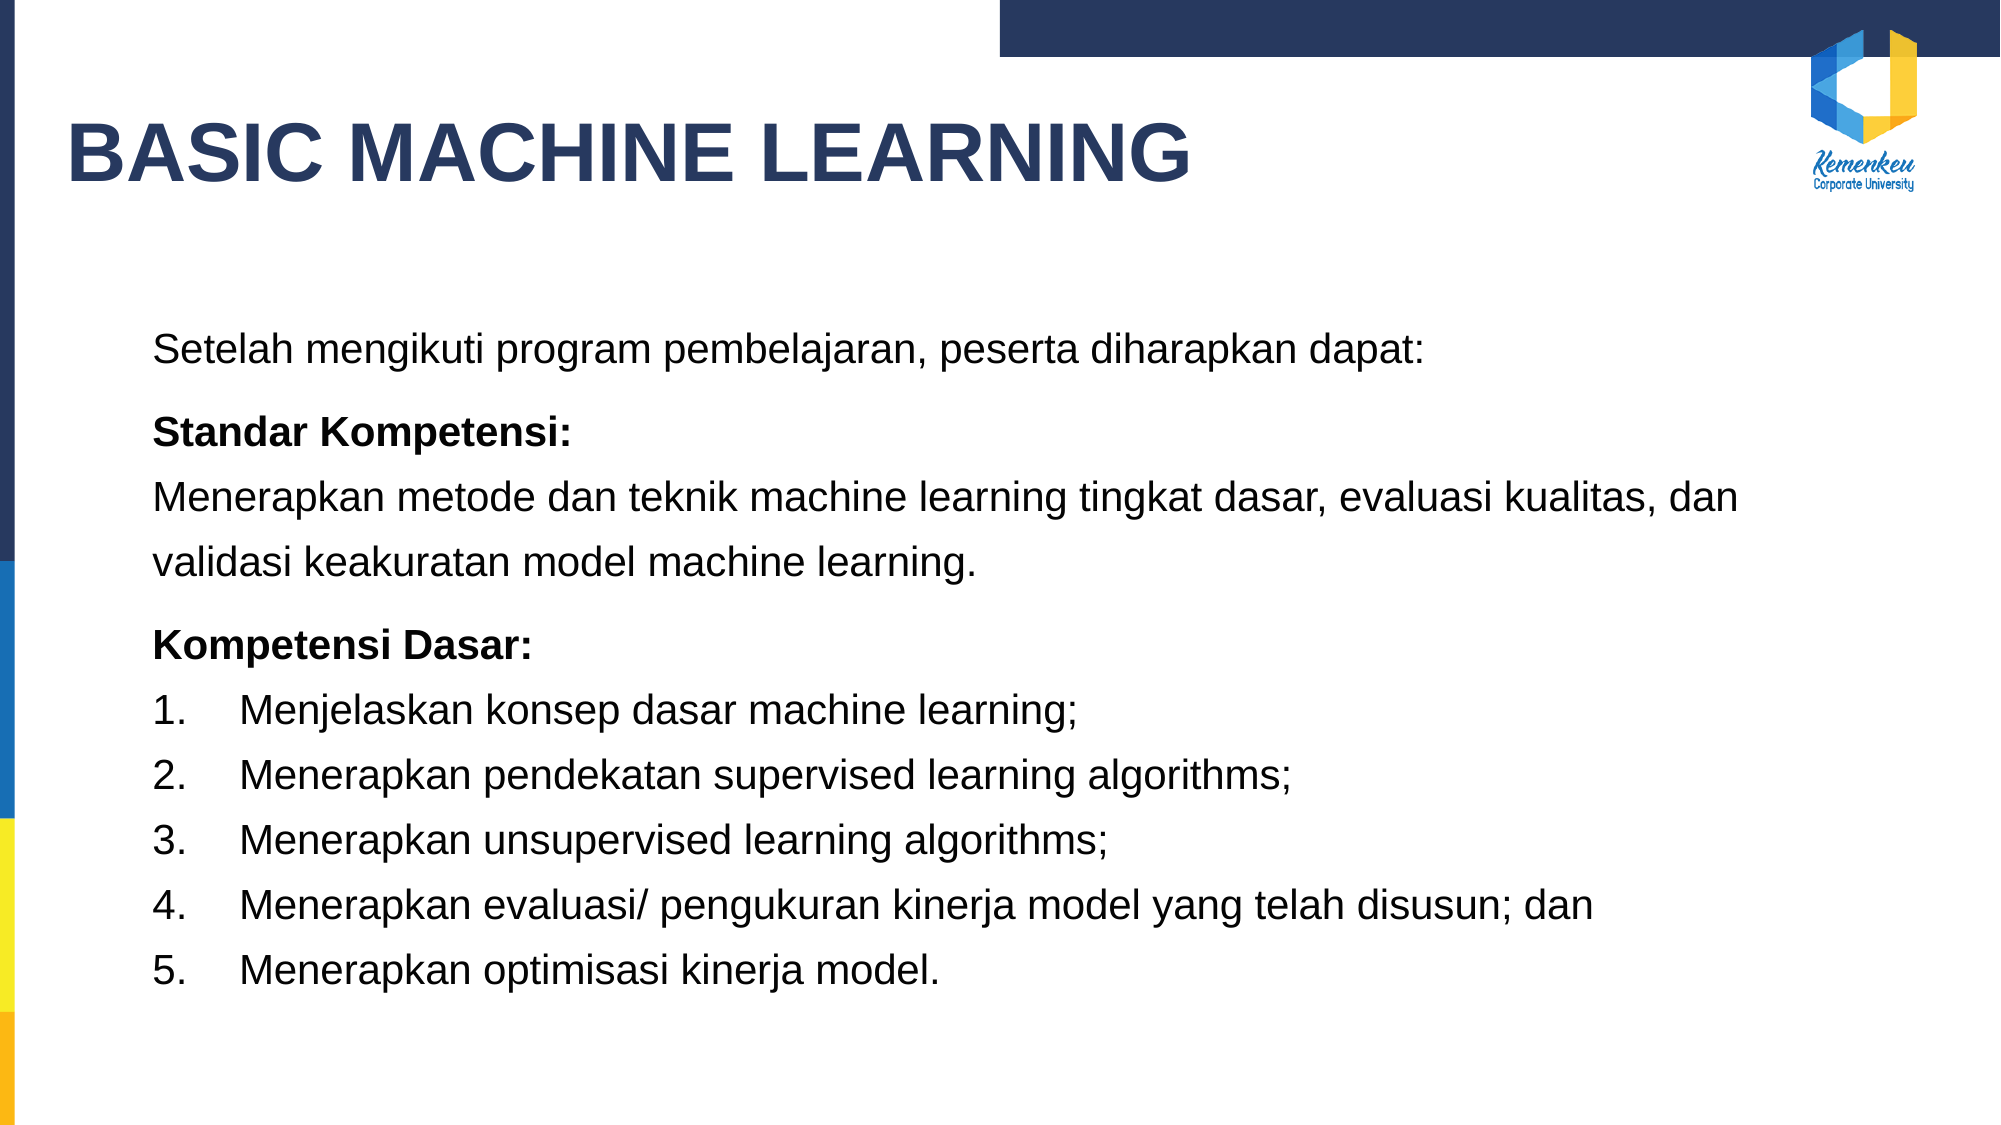

# BASIC MACHINE LEARNING
Setelah mengikuti program pembelajaran, peserta diharapkan dapat:
Standar Kompetensi:
Menerapkan metode dan teknik machine learning tingkat dasar, evaluasi kualitas, dan validasi keakuratan model machine learning.
Kompetensi Dasar:
Menjelaskan konsep dasar machine learning;
Menerapkan pendekatan supervised learning algorithms;
Menerapkan unsupervised learning algorithms;
Menerapkan evaluasi/ pengukuran kinerja model yang telah disusun; dan
Menerapkan optimisasi kinerja model.